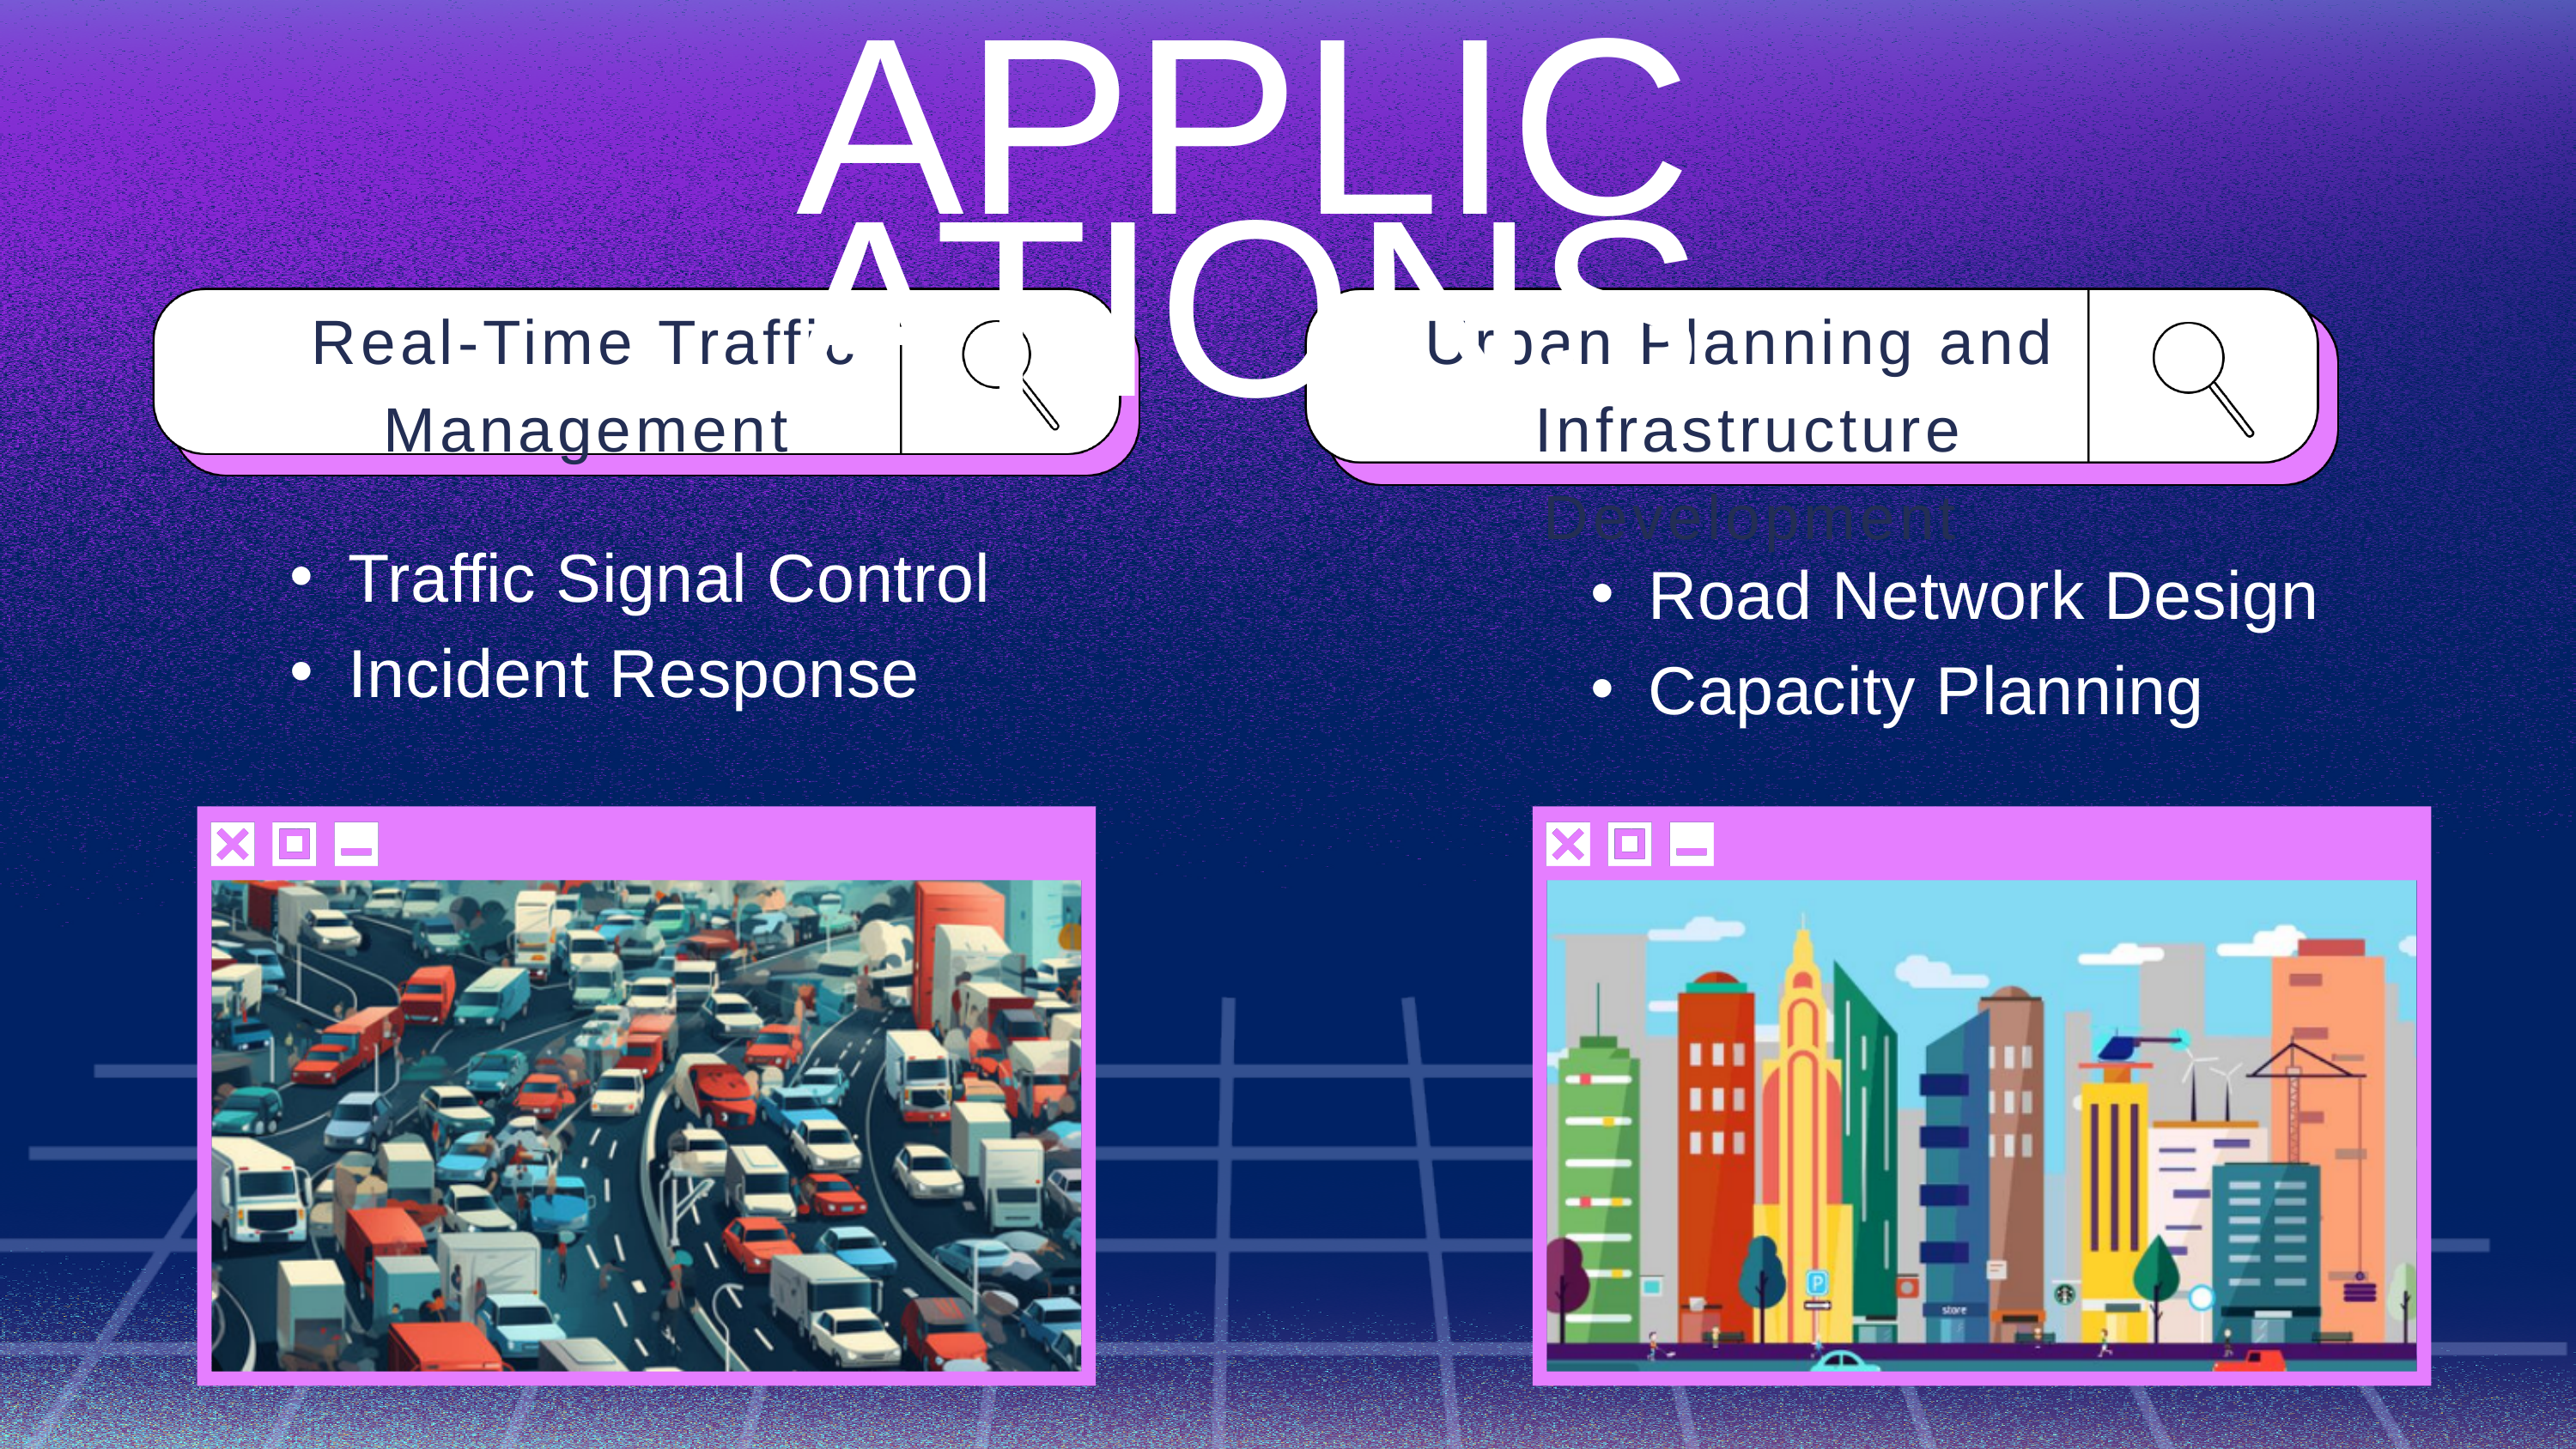

APPLICATIONS

Real-Time Traffic Management
Urban Planning and
Infrastructure Development
Traffic Signal Control
Incident Response

Road Network Design
Capacity Planning